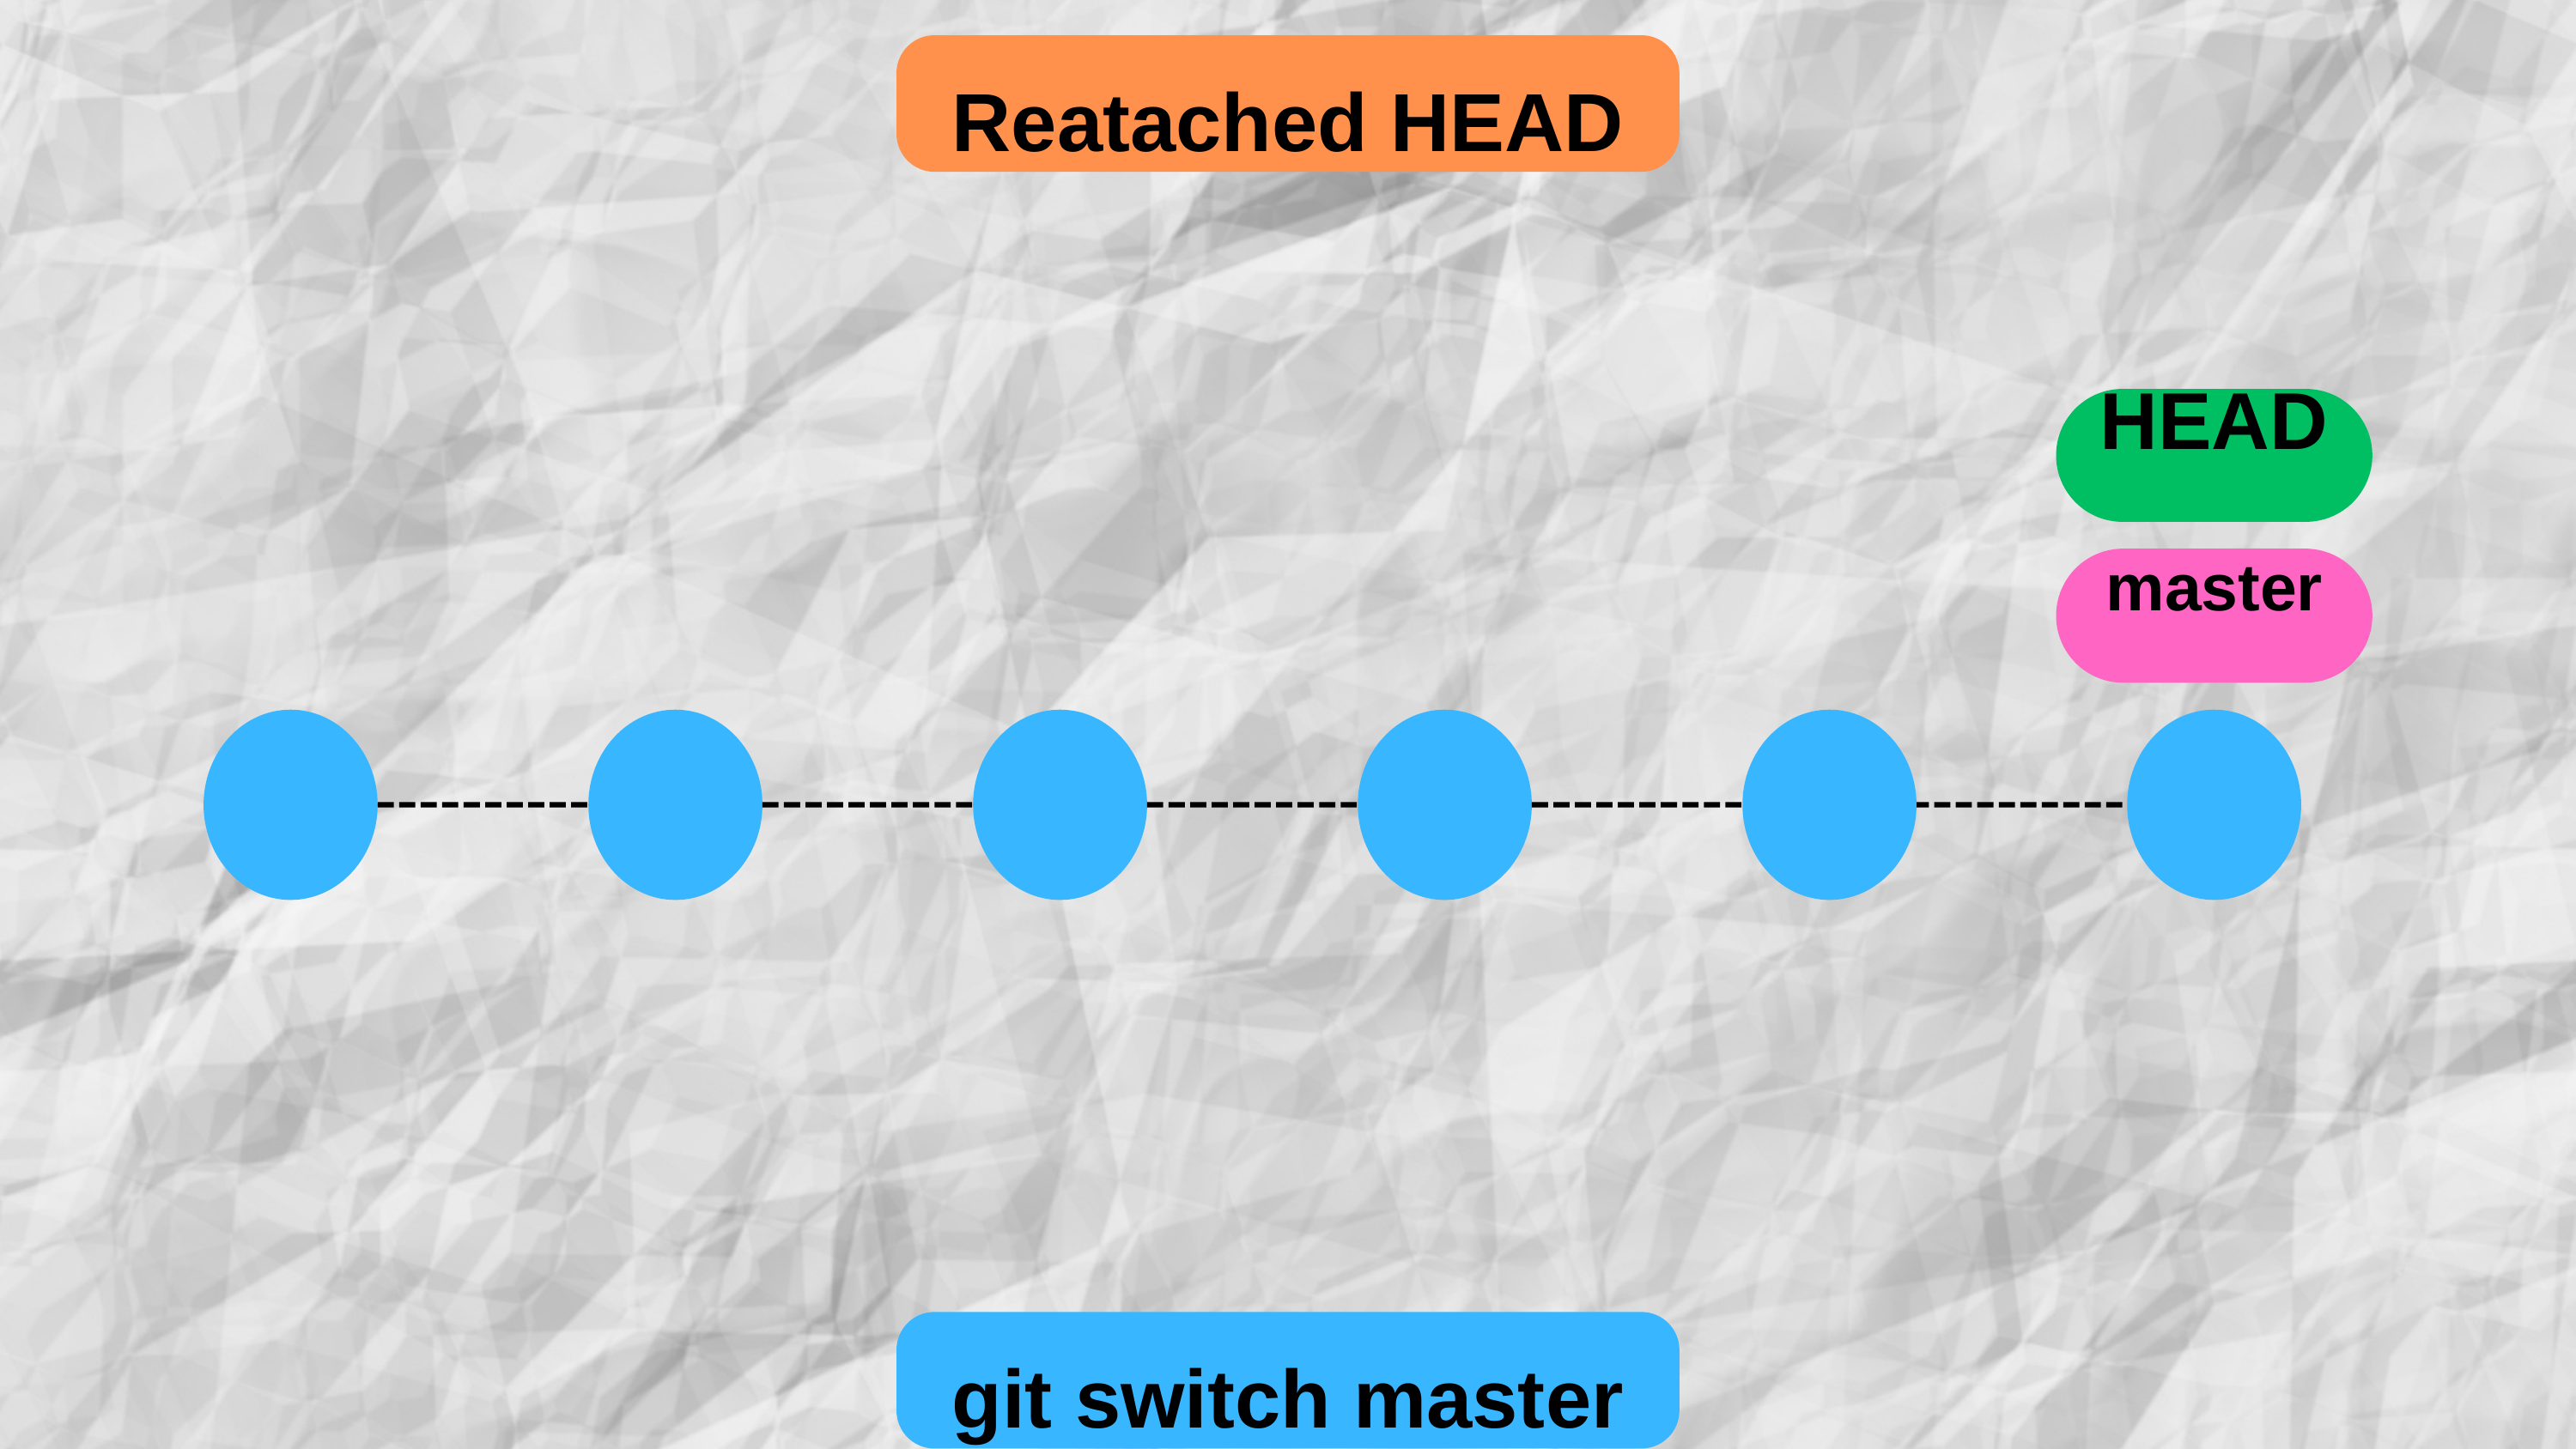

Reatached HEAD

HEAD

master

git switch master